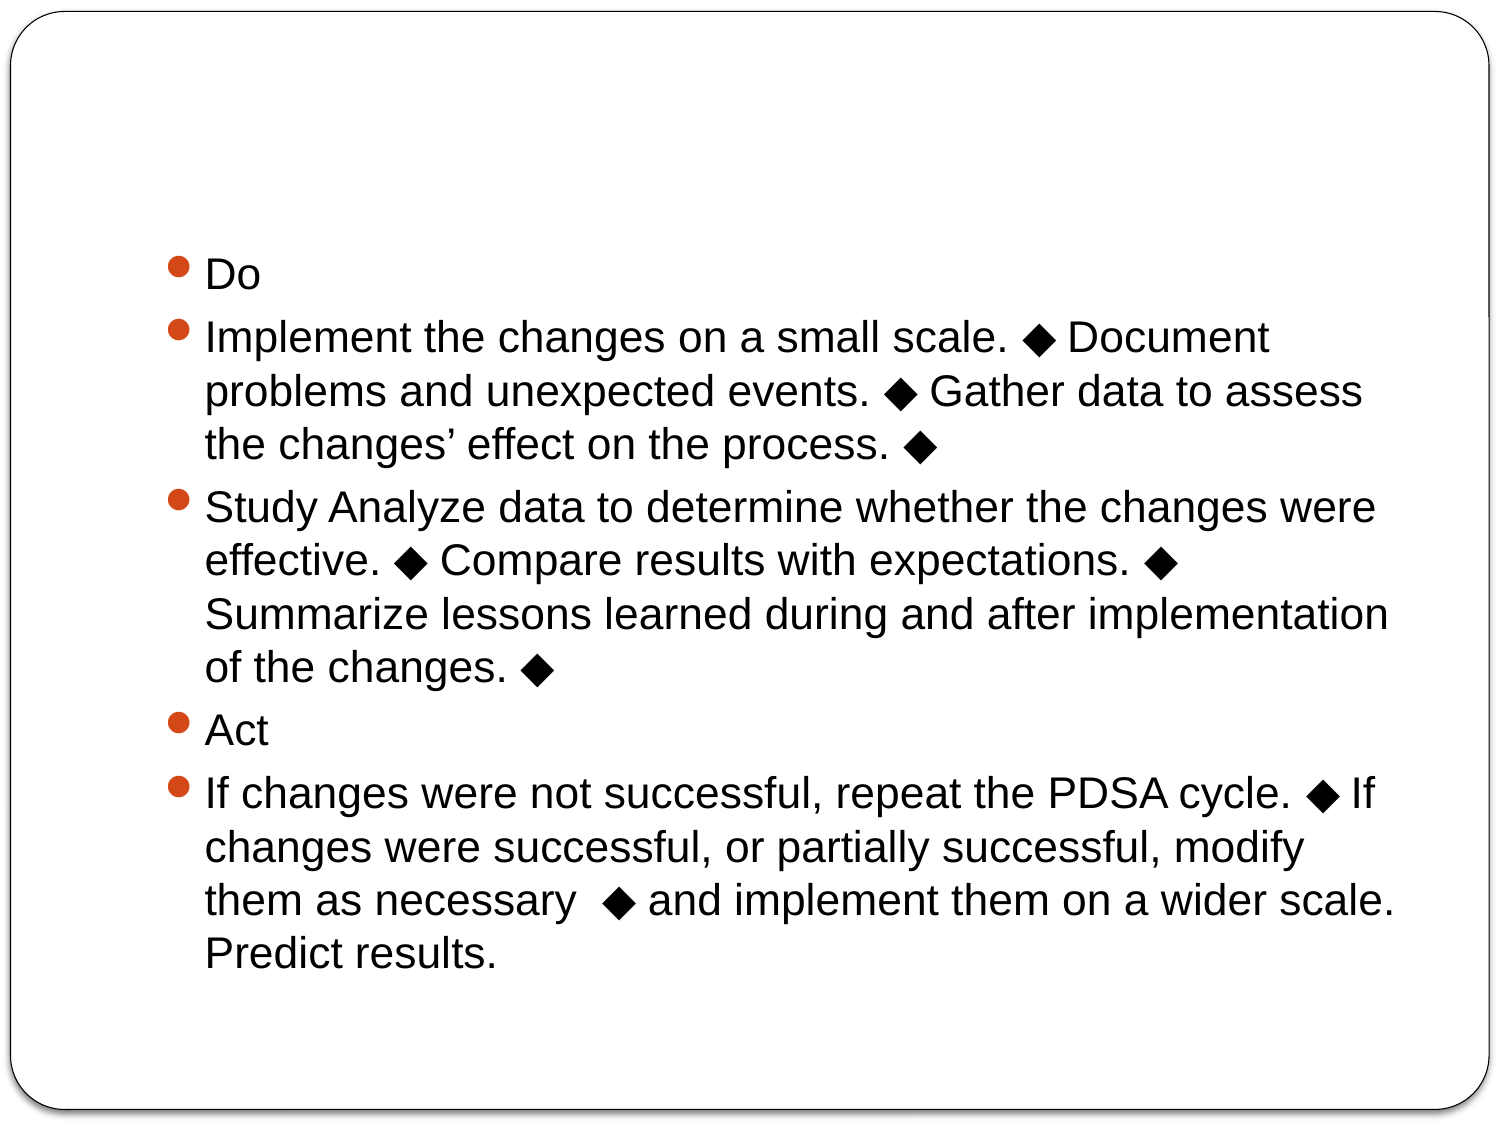

#
Do
Implement the changes on a small scale. ◆ Document problems and unexpected events. ◆ Gather data to assess the changes’ effect on the process. ◆
Study Analyze data to determine whether the changes were effective. ◆ Compare results with expectations. ◆ Summarize lessons learned during and after implementation of the changes. ◆
Act
If changes were not successful, repeat the PDSA cycle. ◆ If changes were successful, or partially successful, modify them as necessary  ◆ and implement them on a wider scale. Predict results.